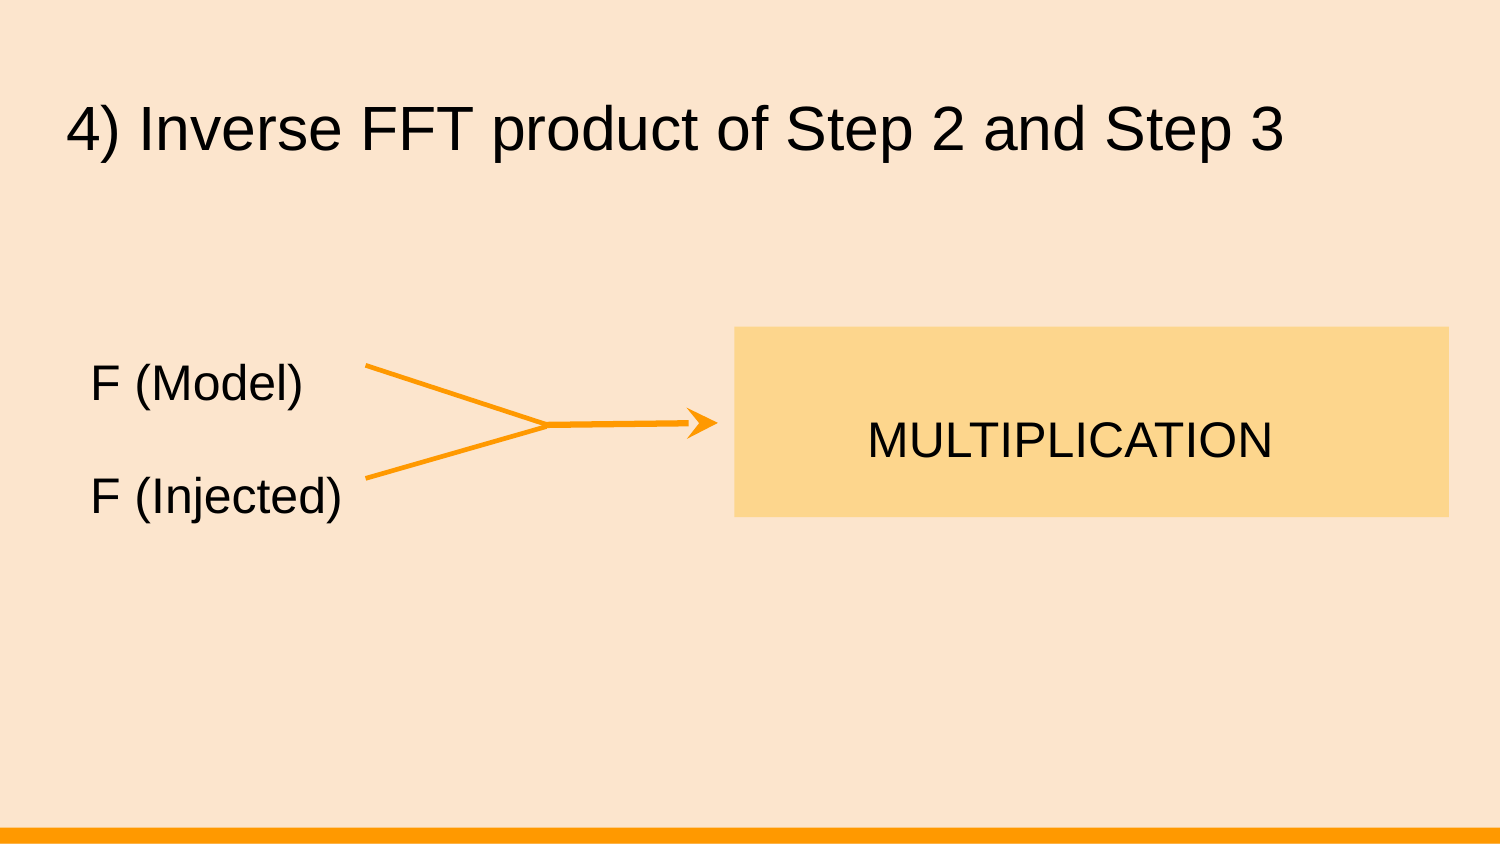

# 4) Inverse FFT product of Step 2 and Step 3
F (Model)

MULTIPLICATION
F (Injected)